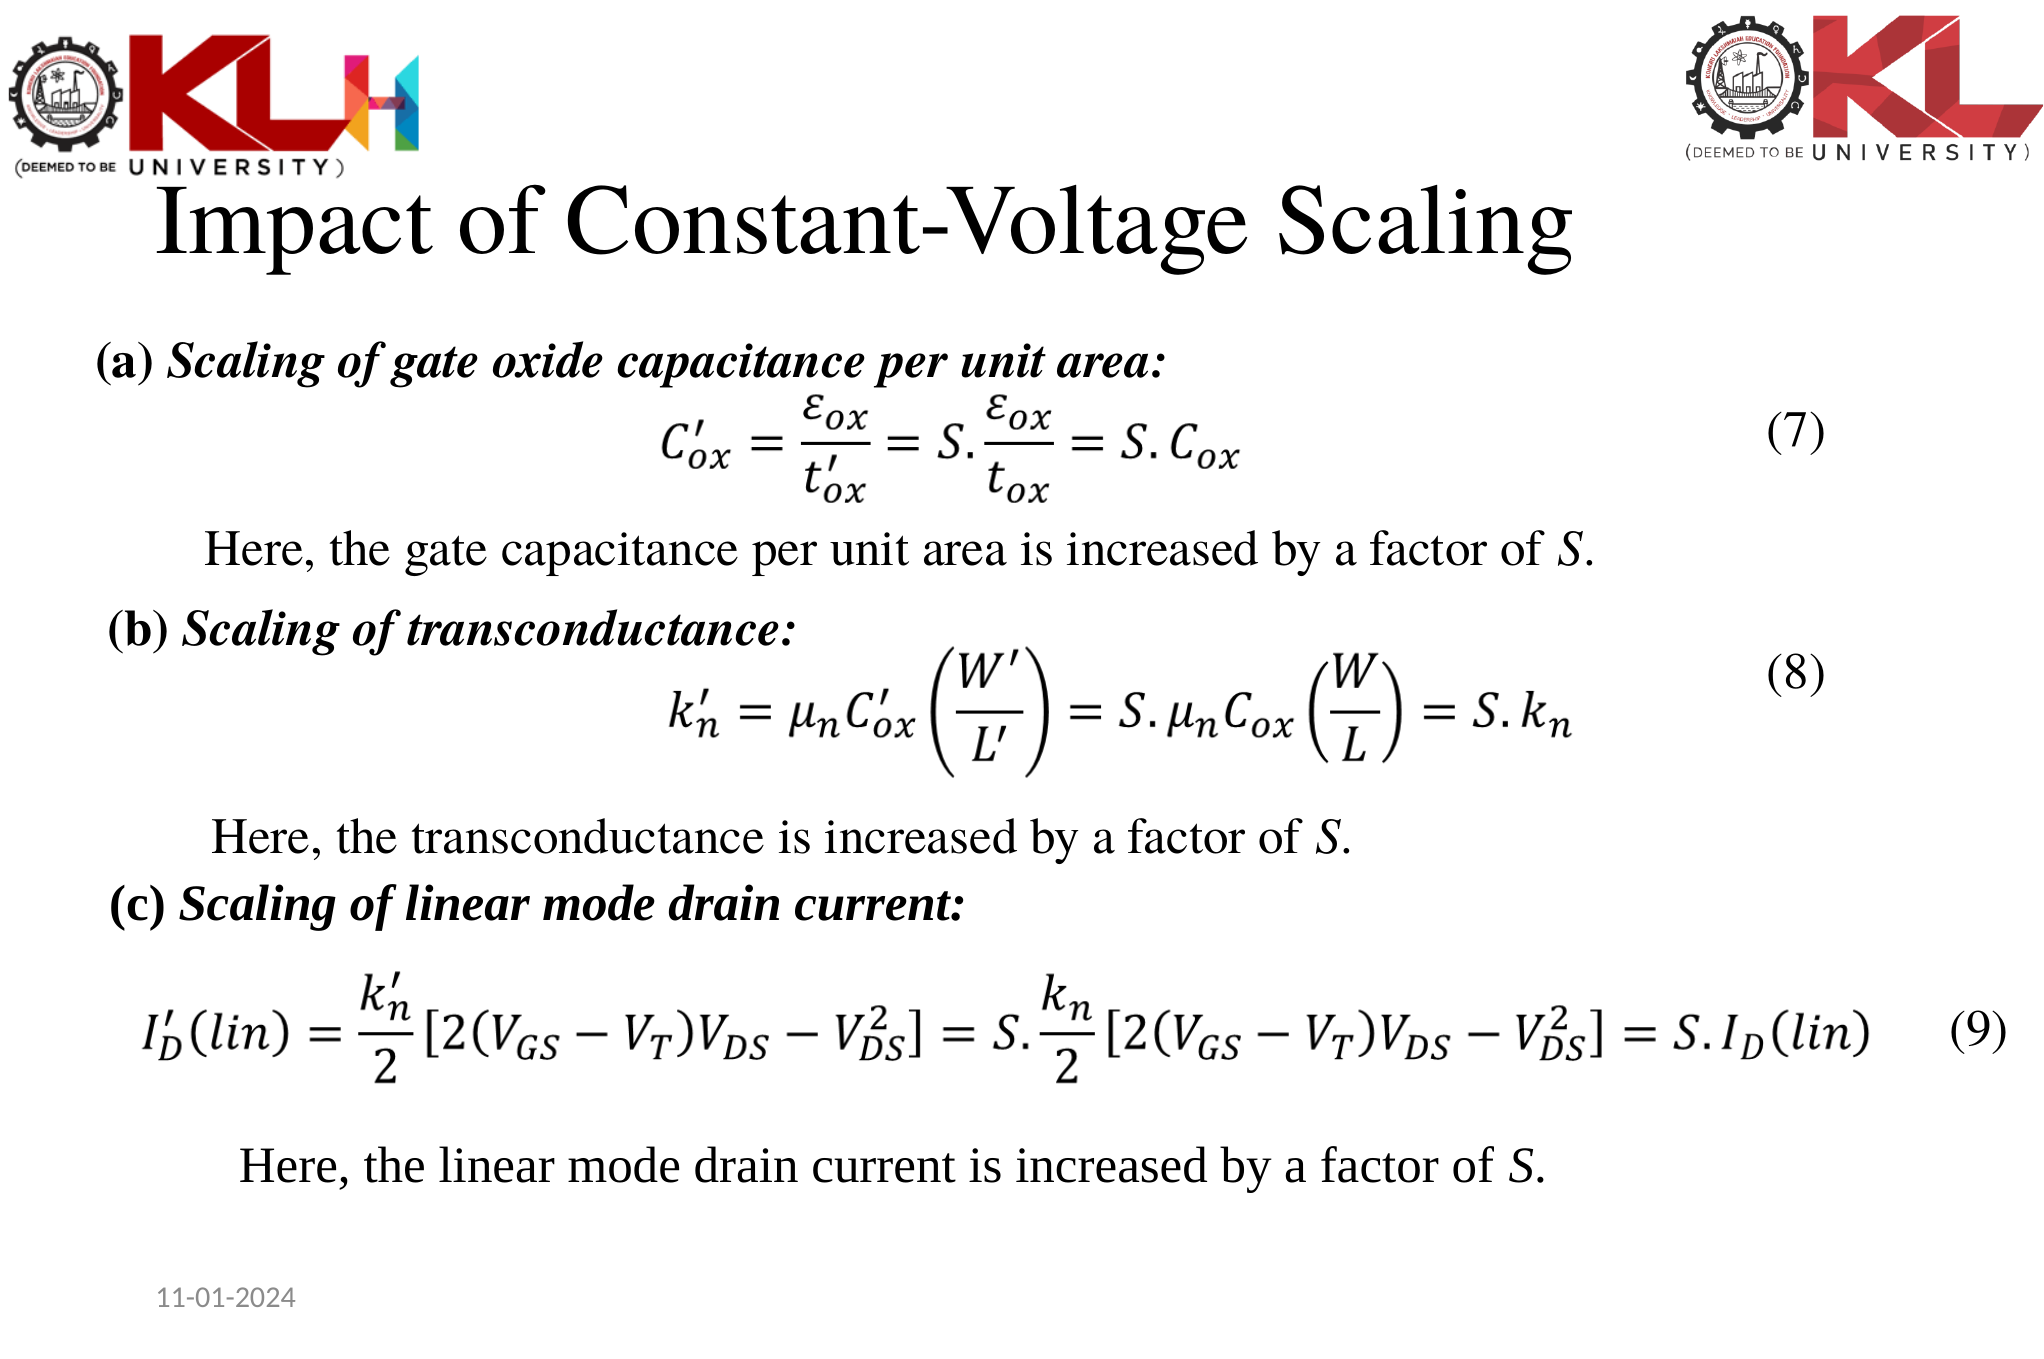

# Impact of Constant-Voltage Scaling
(a) Scaling of gate oxide capacitance per unit area:

(7)
Here, the gate capacitance per unit area is increased by a factor of S.
(b) Scaling of transconductance:
(8)

Here, the transconductance is increased by a factor of S.
(c) Scaling of linear mode drain current:

(9)
Here, the linear mode drain current is increased by a factor of S.
11-01-2024
International Institute of Information Technology, Naya Raipur
219